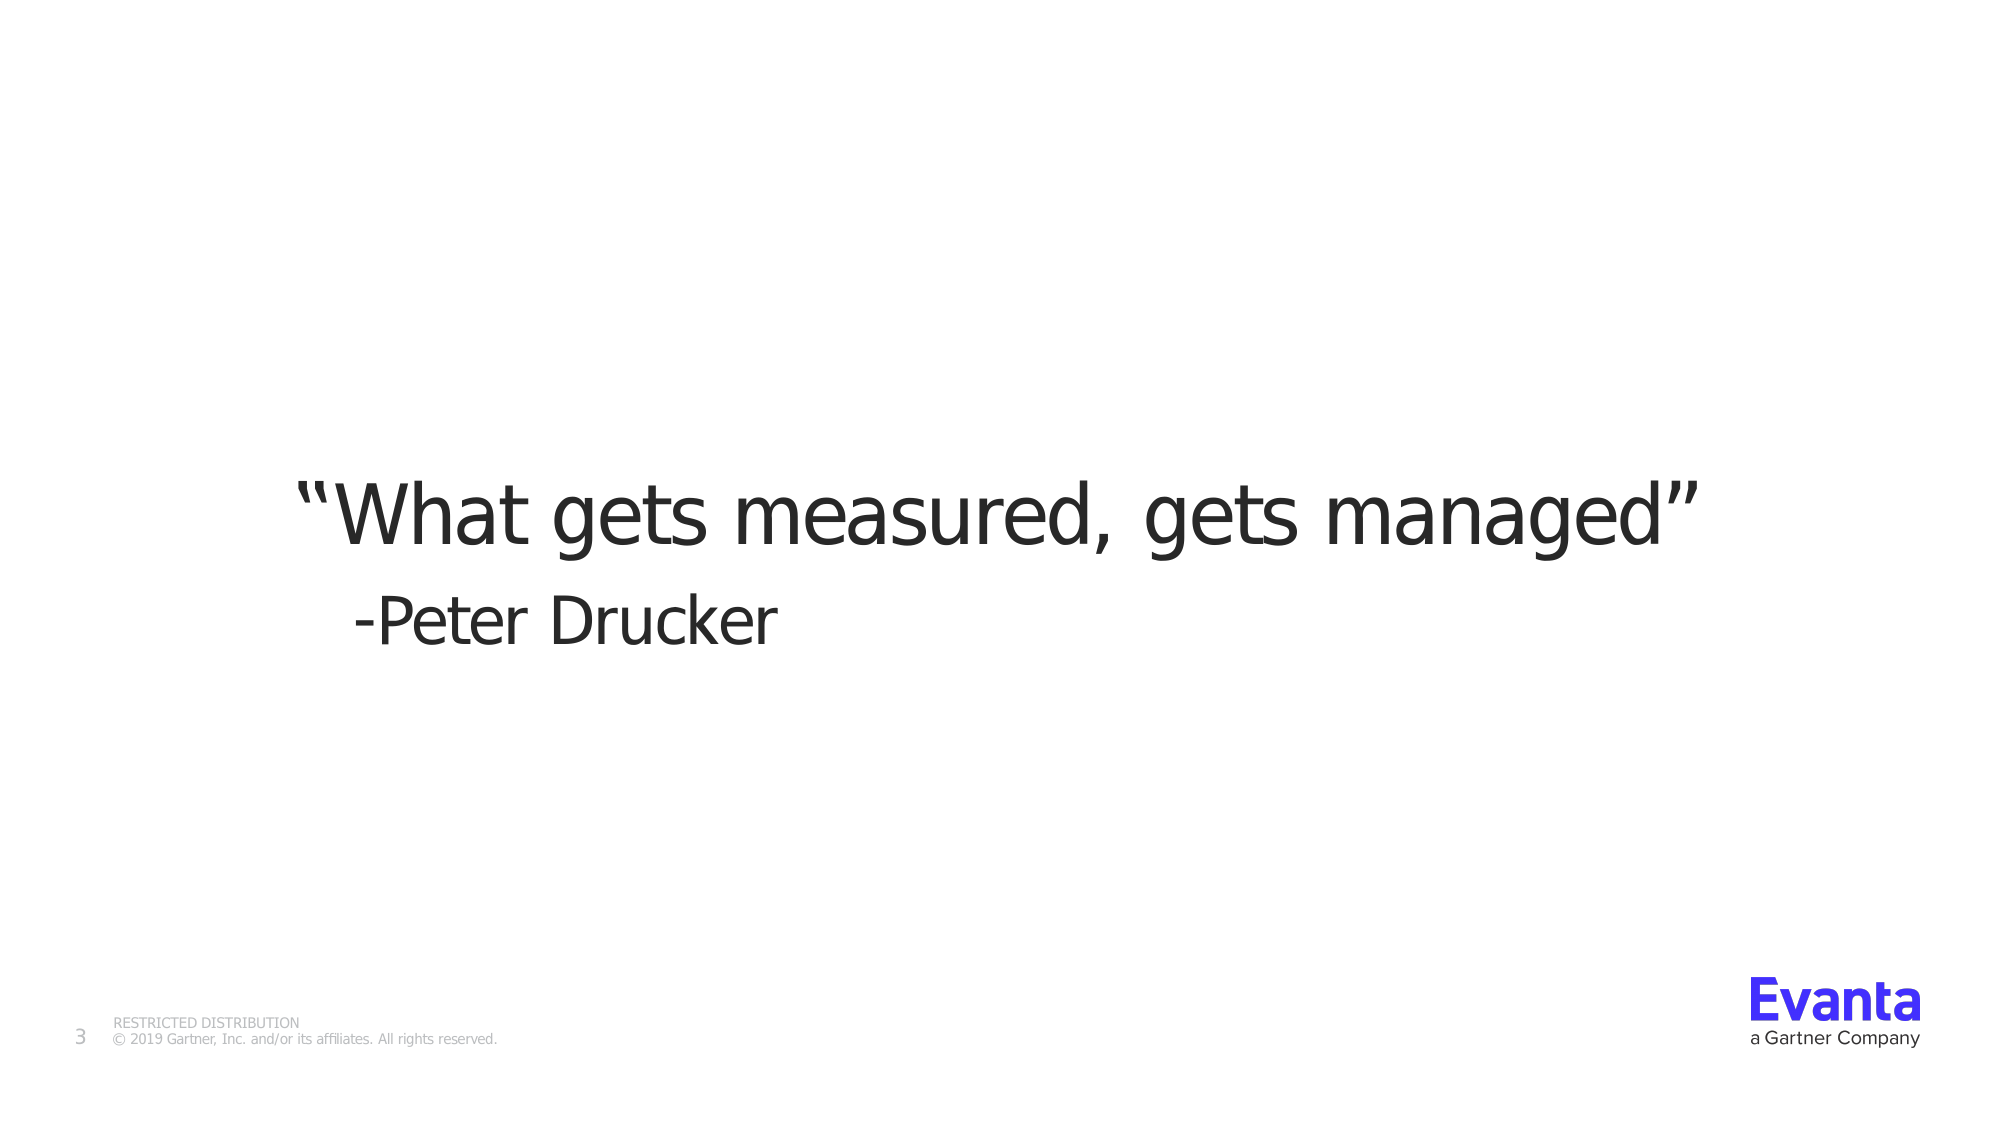

“What gets measured, gets managed”
  -Peter Drucker